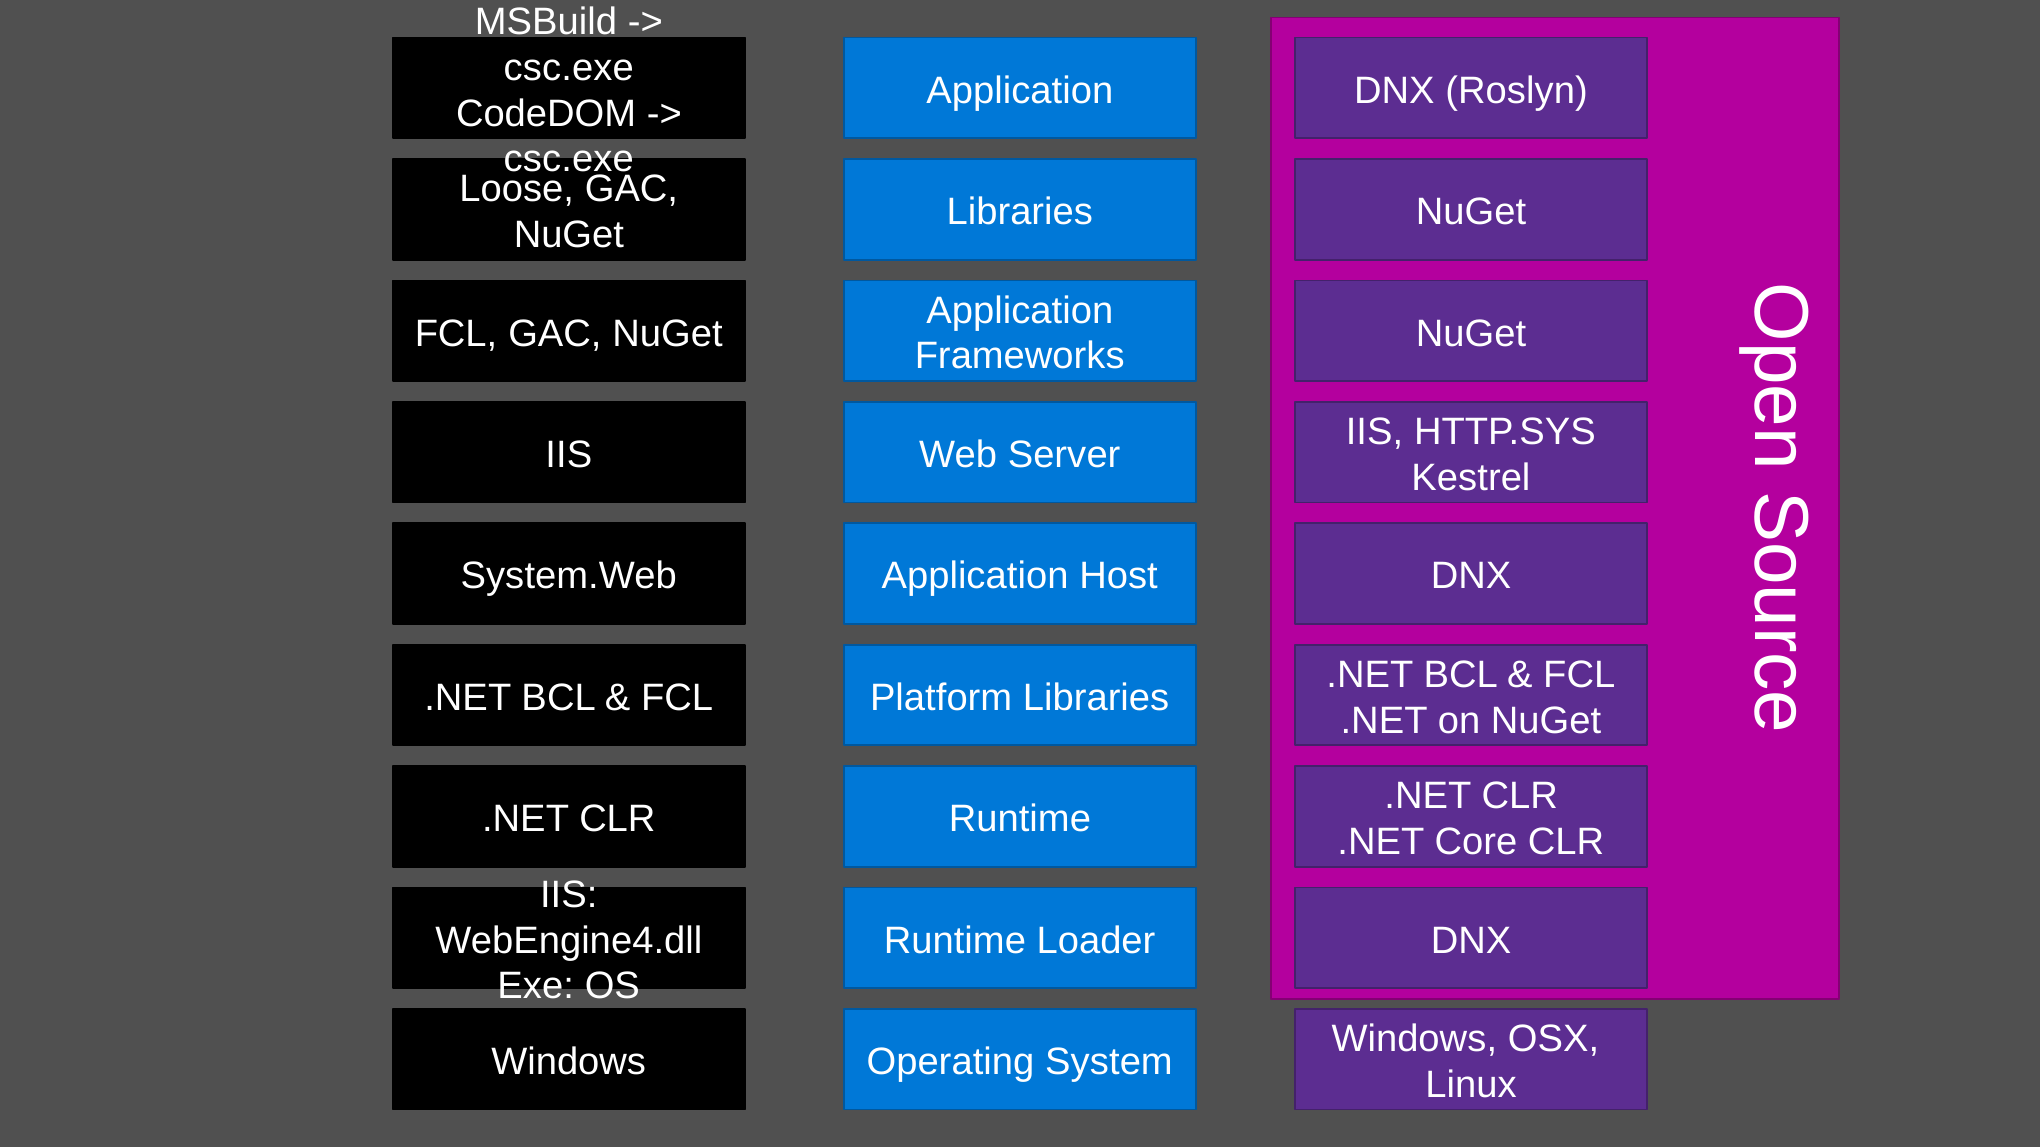

MSBuild -> csc.exe
CodeDOM -> csc.exe
DNX (Roslyn)
Application
Libraries
Loose, GAC, NuGet
NuGet
Open Source
FCL, GAC, NuGet
Application Frameworks
NuGet
IIS
Web Server
IIS, HTTP.SYS
Kestrel
Application Host
System.Web
DNX
.NET BCL & FCL
Platform Libraries
.NET BCL & FCL
.NET on NuGet
.NET CLR
Runtime
.NET CLR
.NET Core CLR
IIS: WebEngine4.dll
Exe: OS
Runtime Loader
DNX
Windows
Operating System
Windows, OSX,  Linux